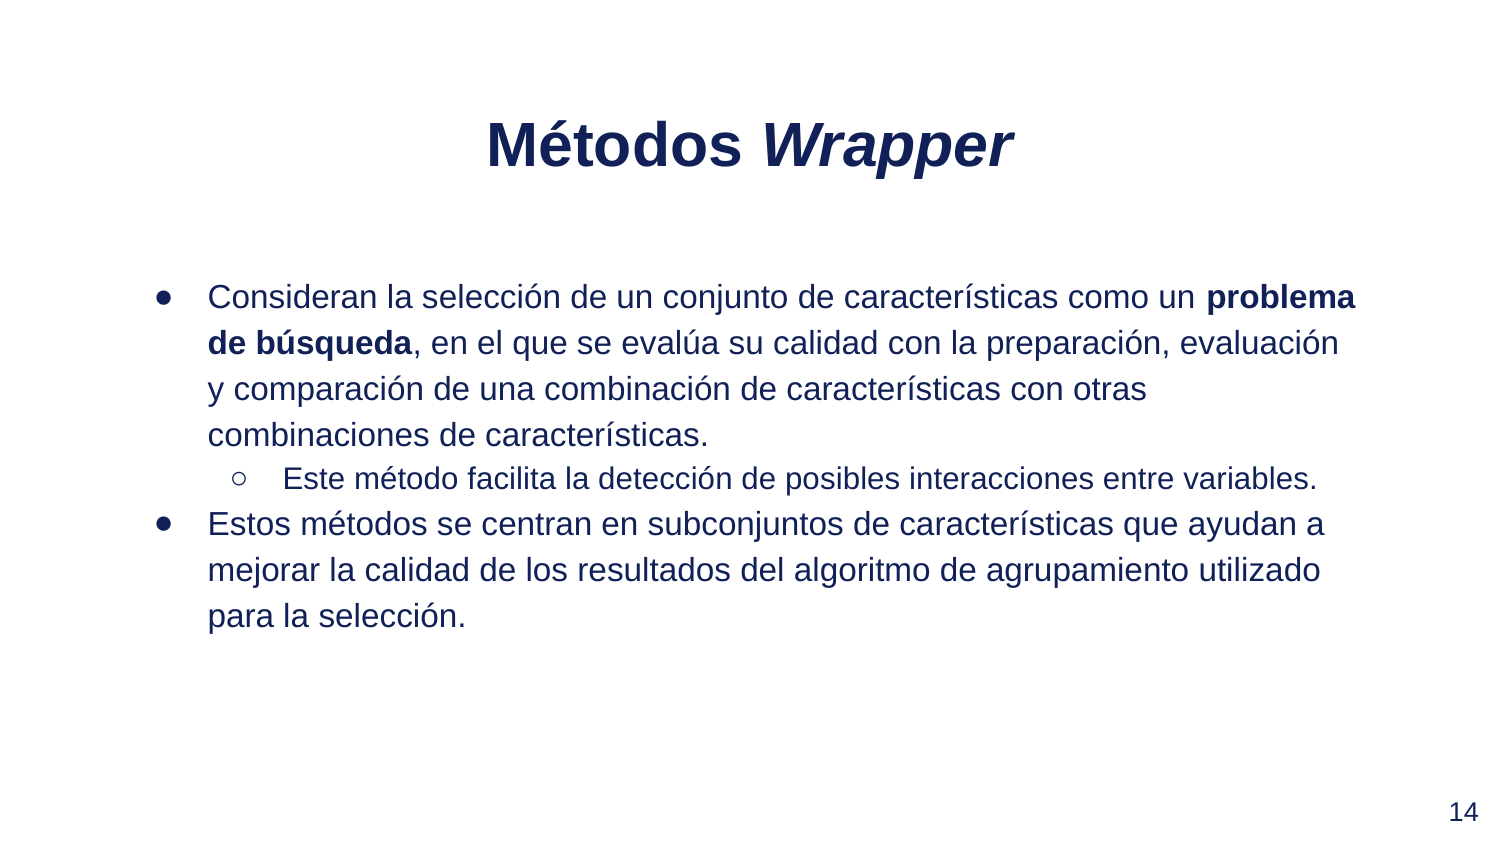

Métodos Wrapper
Consideran la selección de un conjunto de características como un problema de búsqueda, en el que se evalúa su calidad con la preparación, evaluación y comparación de una combinación de características con otras combinaciones de características.
Este método facilita la detección de posibles interacciones entre variables.
Estos métodos se centran en subconjuntos de características que ayudan a mejorar la calidad de los resultados del algoritmo de agrupamiento utilizado para la selección.
14